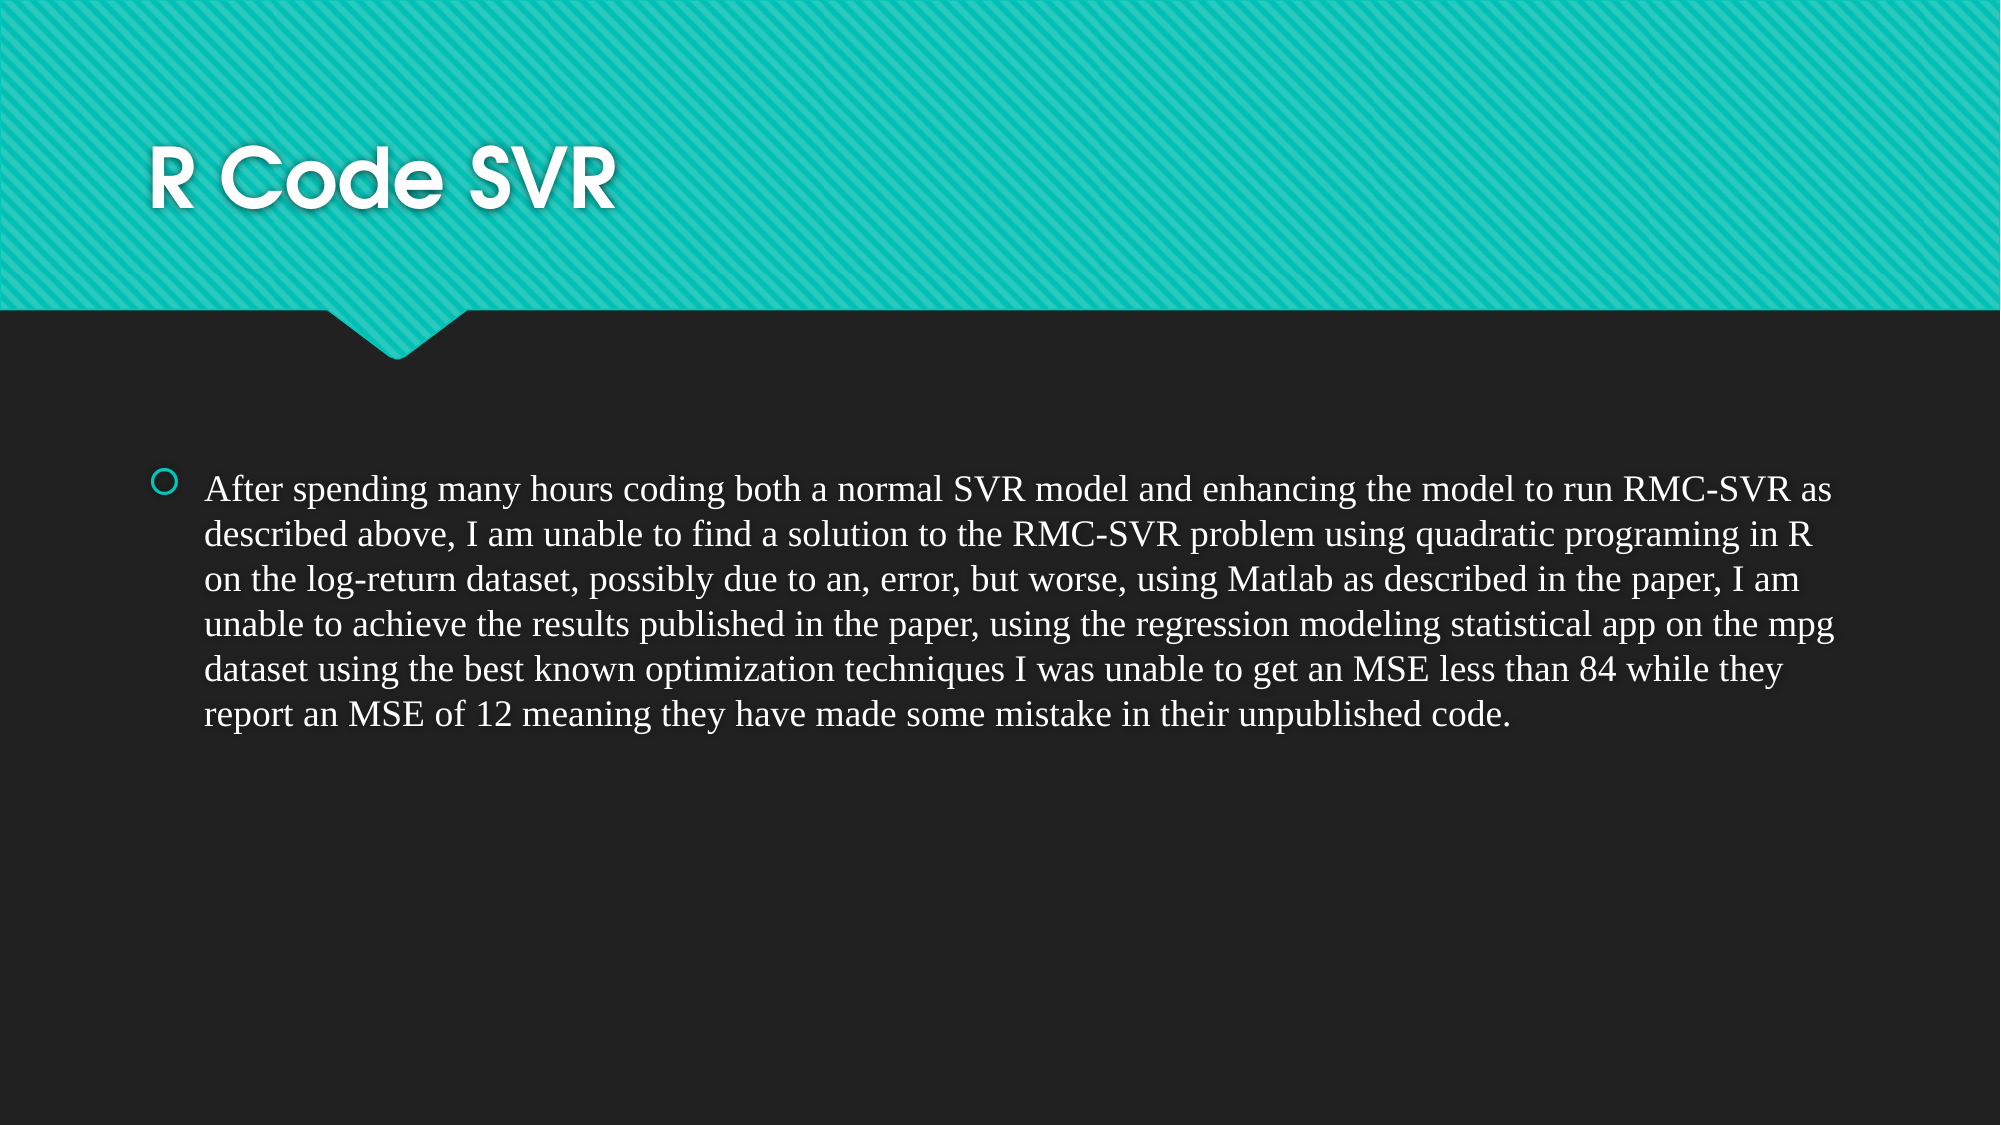

# R Code SVR
After spending many hours coding both a normal SVR model and enhancing the model to run RMC-SVR as described above, I am unable to find a solution to the RMC-SVR problem using quadratic programing in R on the log-return dataset, possibly due to an, error, but worse, using Matlab as described in the paper, I am unable to achieve the results published in the paper, using the regression modeling statistical app on the mpg dataset using the best known optimization techniques I was unable to get an MSE less than 84 while they report an MSE of 12 meaning they have made some mistake in their unpublished code.